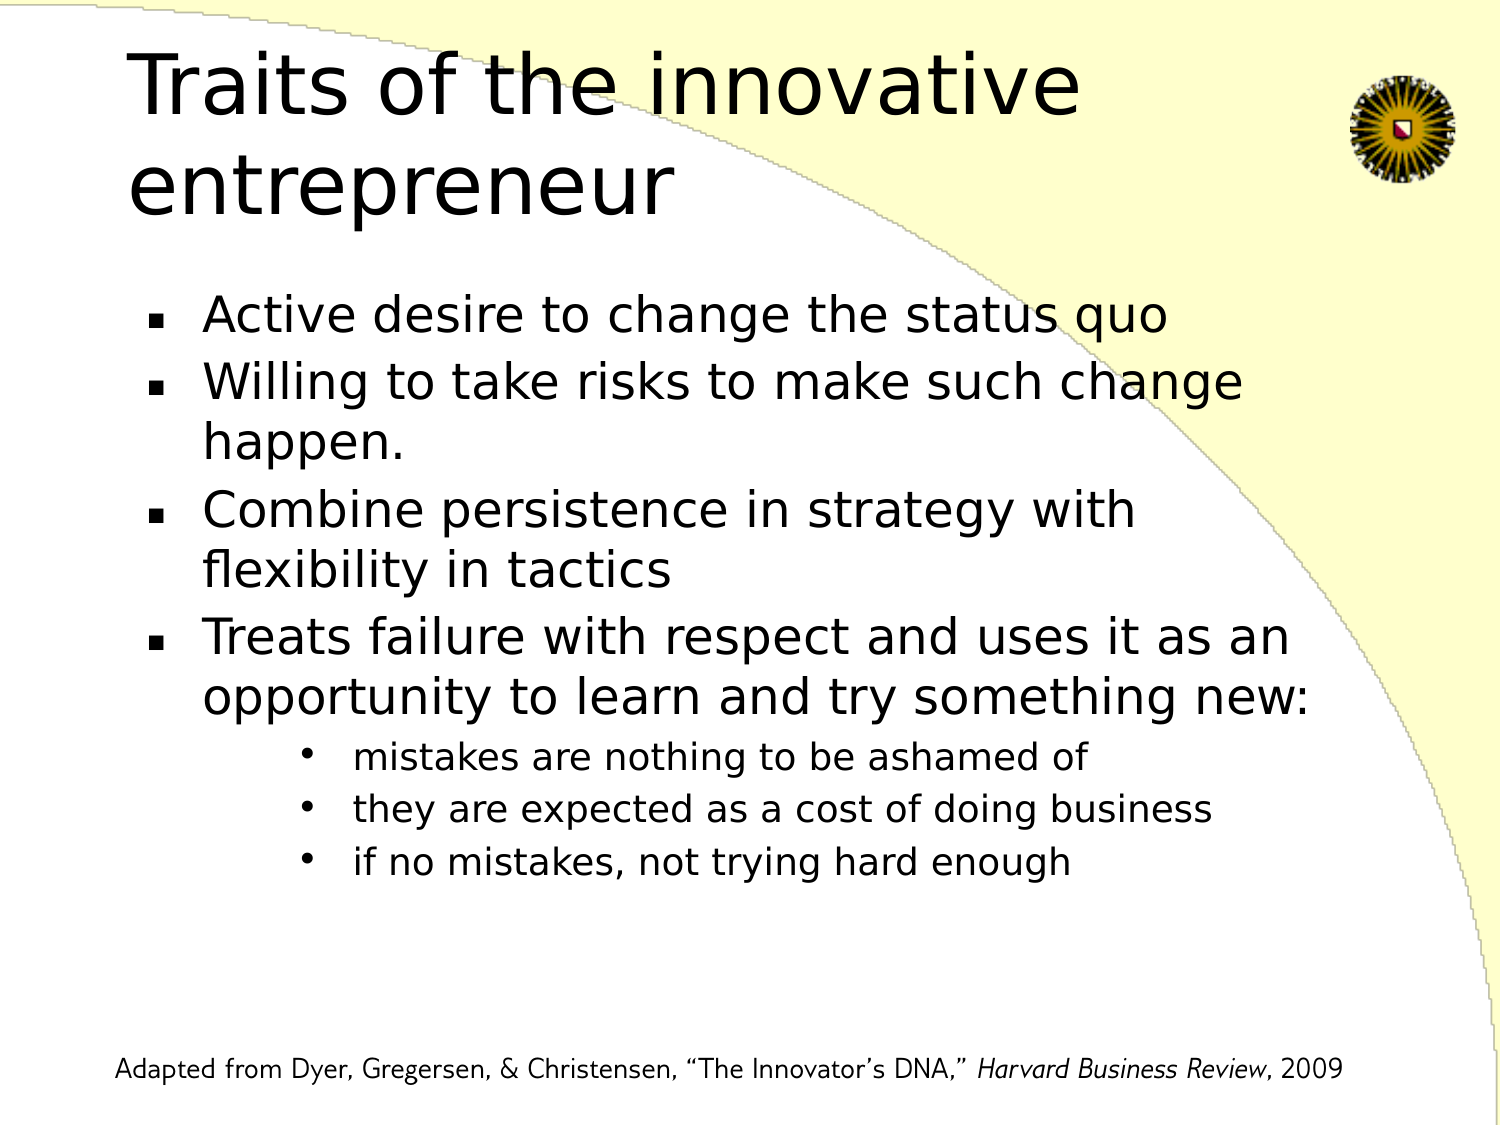

# Traits of the innovative entrepreneur
Active desire to change the status quo
Willing to take risks to make such change happen.
Combine persistence in strategy with flexibility in tactics
Treats failure with respect and uses it as an opportunity to learn and try something new:
mistakes are nothing to be ashamed of
they are expected as a cost of doing business
if no mistakes, not trying hard enough

Adapted from Dyer, Gregersen, & Christensen, “The Innovator’s DNA,” Harvard Business Review, 2009